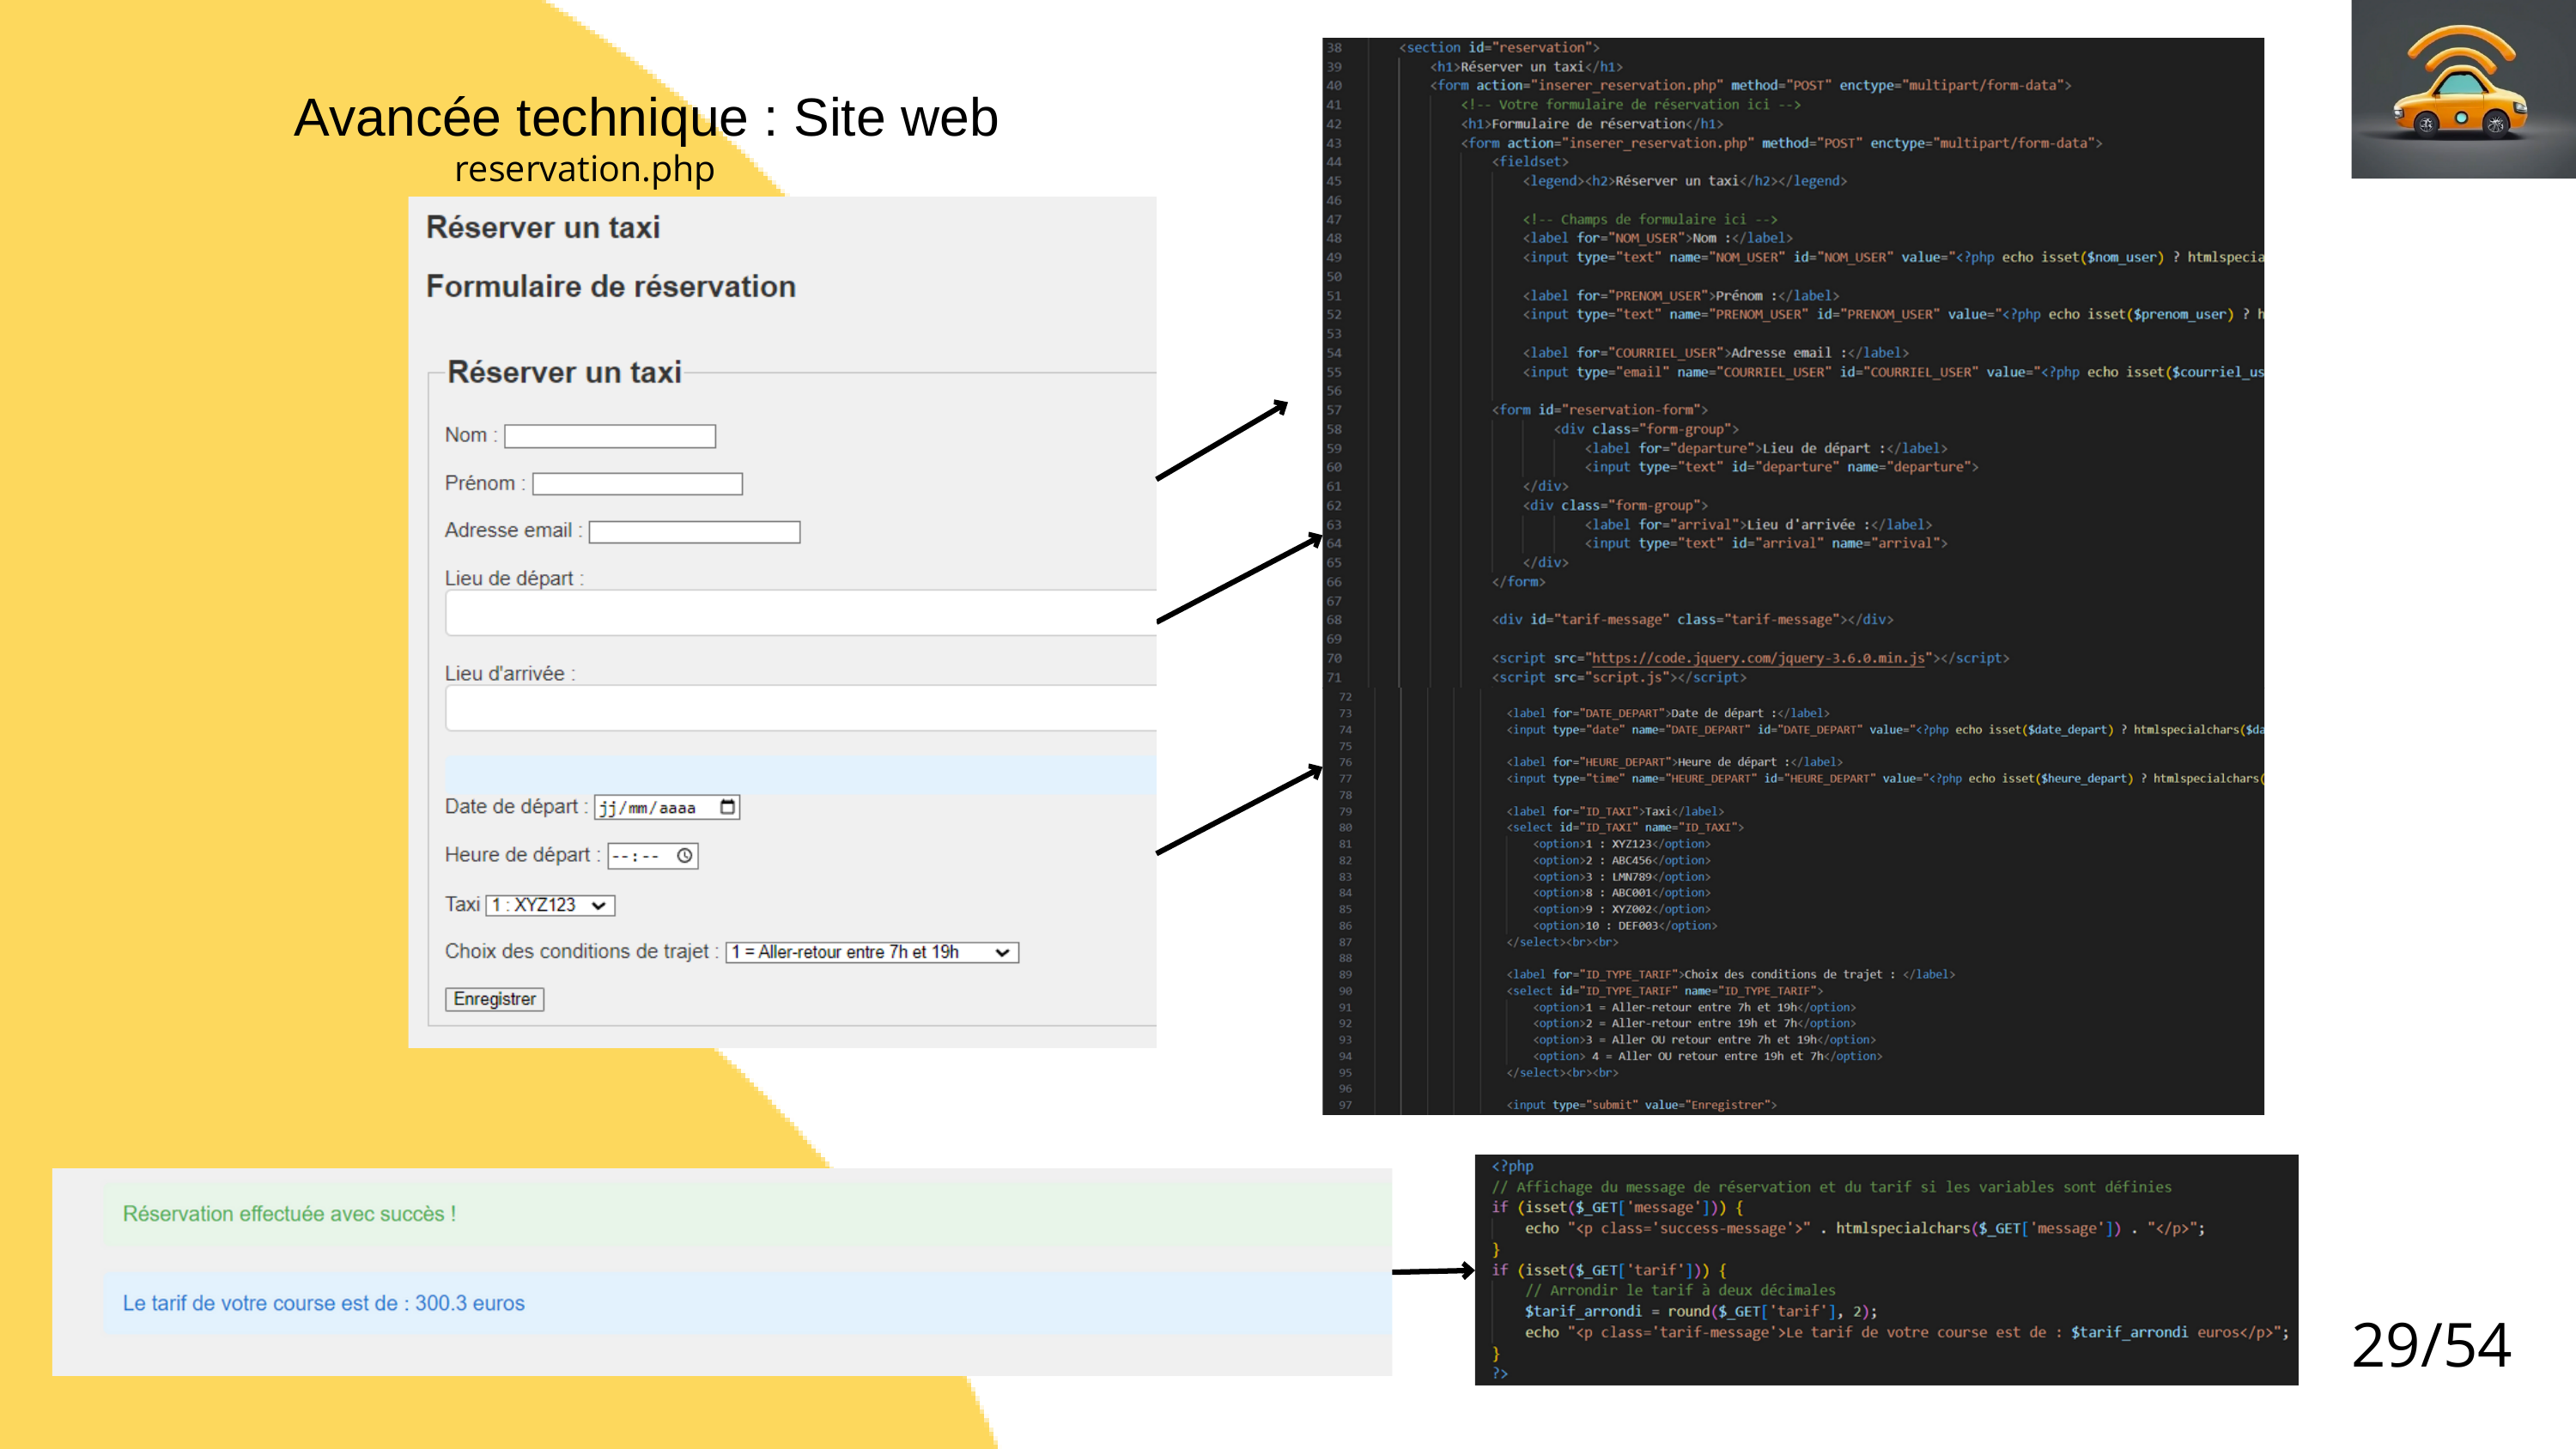

Avancée technique : Site web
reservation.php

29/54